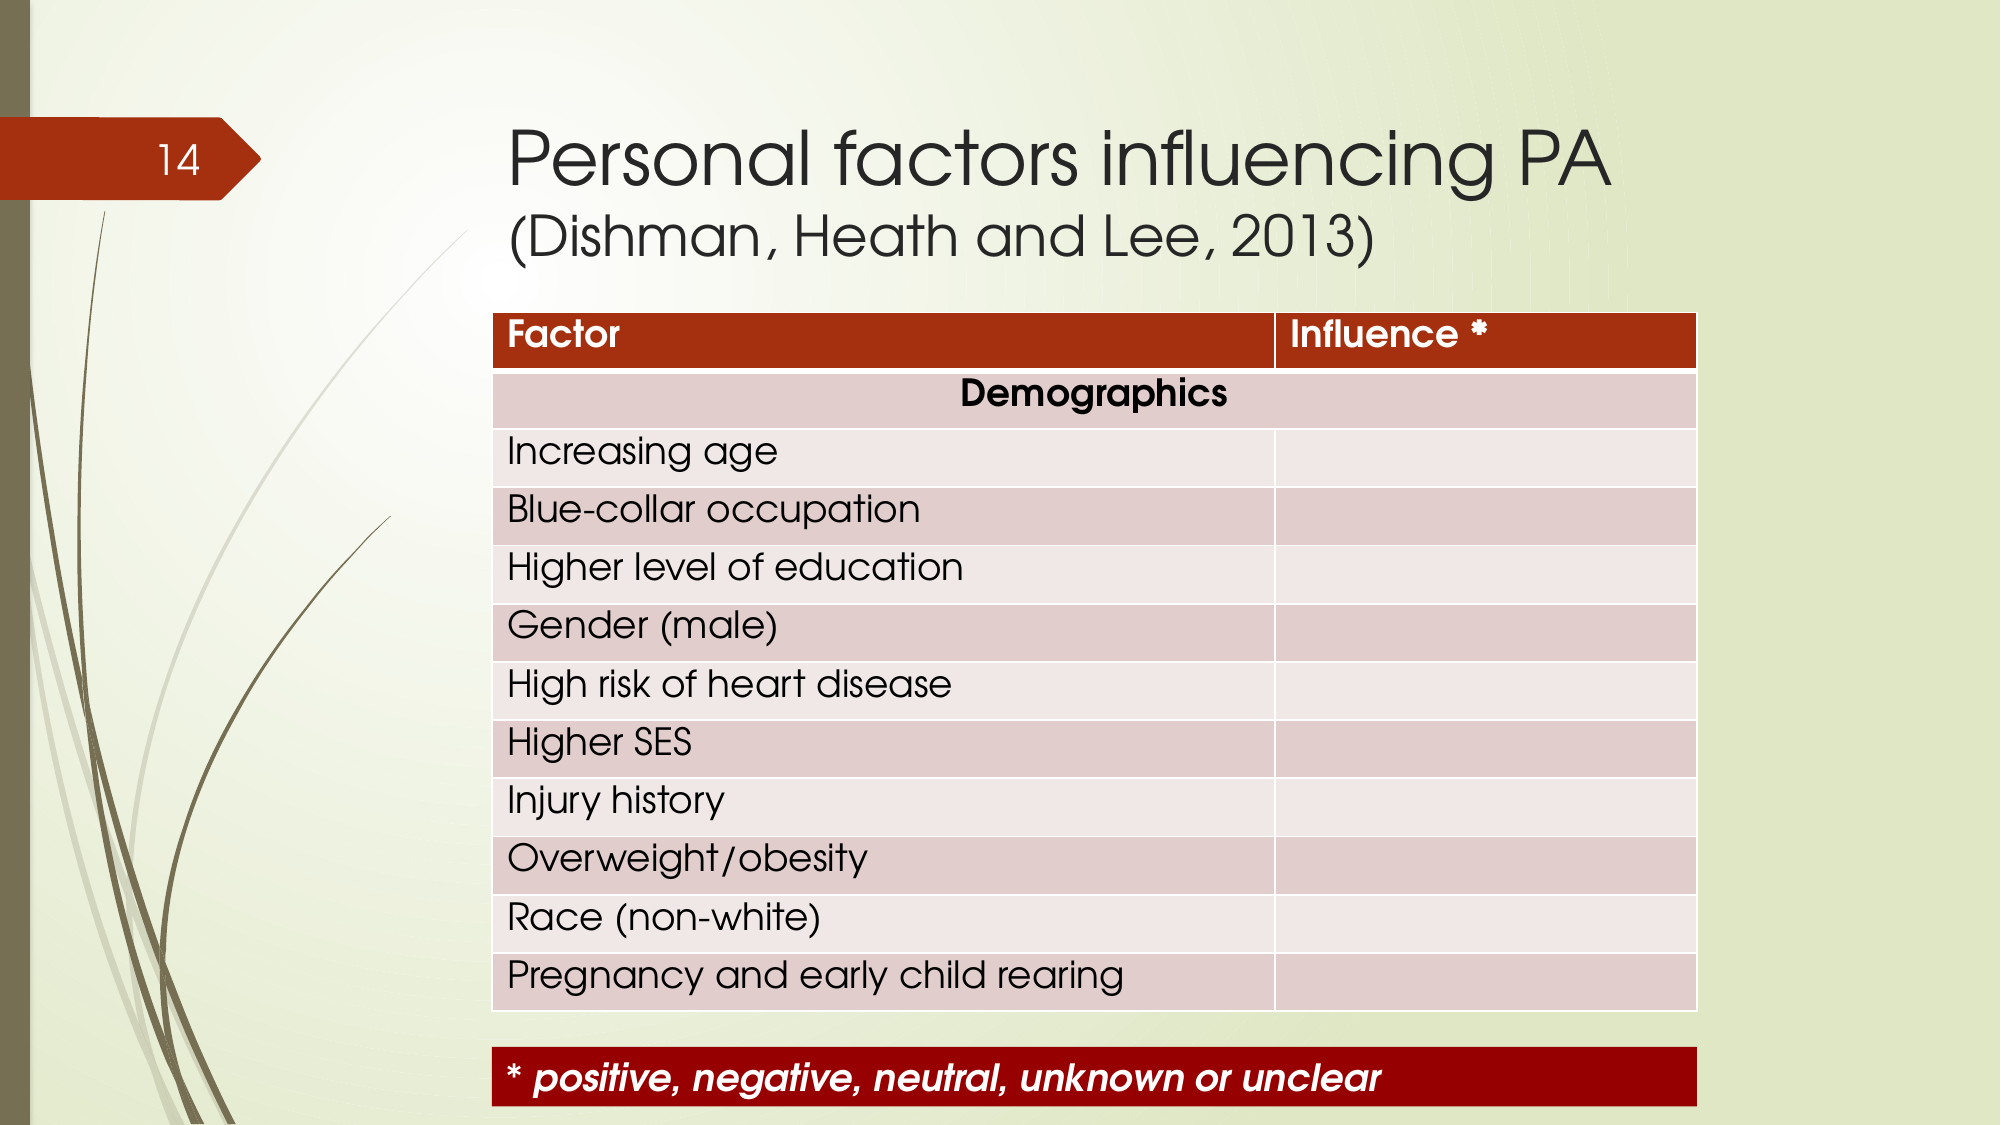

# Personal factors influencing PA (Dishman, Heath and Lee, 2013)
14
| Factor | Influence \* |
| --- | --- |
| Demographics |  |
| Increasing age |  |
| Blue-collar occupation |  |
| Higher level of education |  |
| Gender (male) |  |
| High risk of heart disease |  |
| Higher SES |  |
| Injury history |  |
| Overweight/obesity |  |
| Race (non-white) |  |
| Pregnancy and early child rearing |  |
* positive, negative, neutral, unknown or unclear